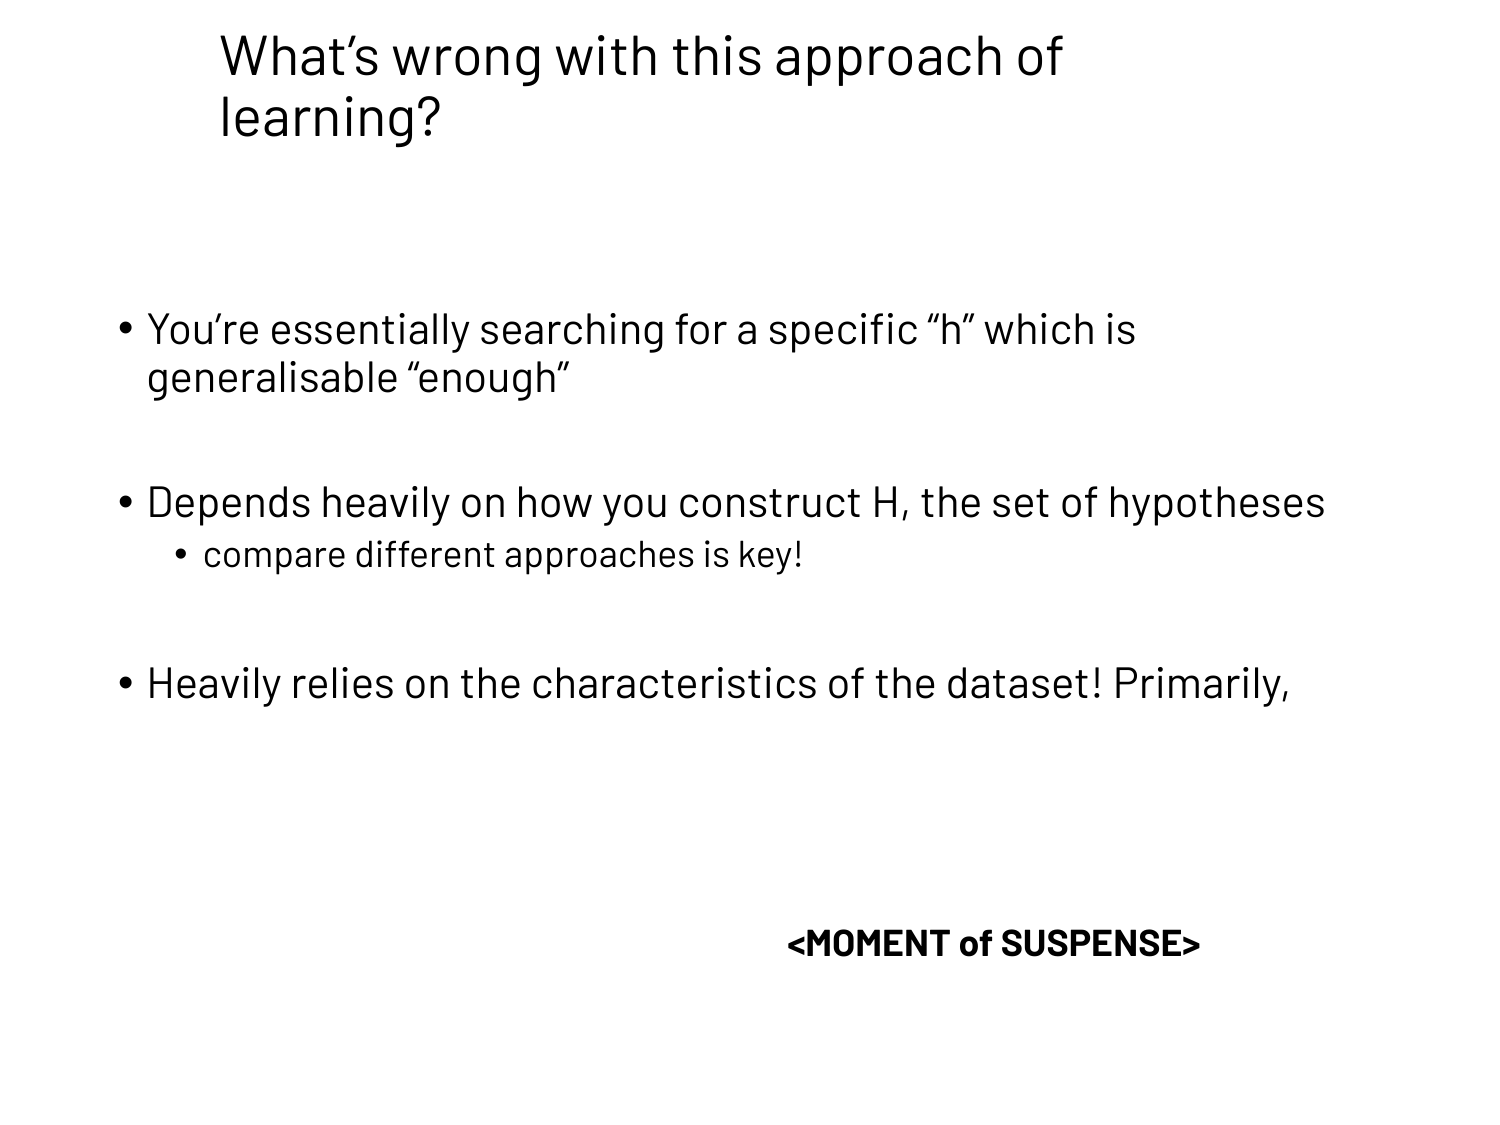

# What’s wrong with this approach of learning?
You’re essentially searching for a specific “h” which is generalisable “enough”

Depends heavily on how you construct H, the set of hypotheses
compare different approaches is key!

Heavily relies on the characteristics of the dataset! Primarily,
<MOMENT of SUSPENSE>